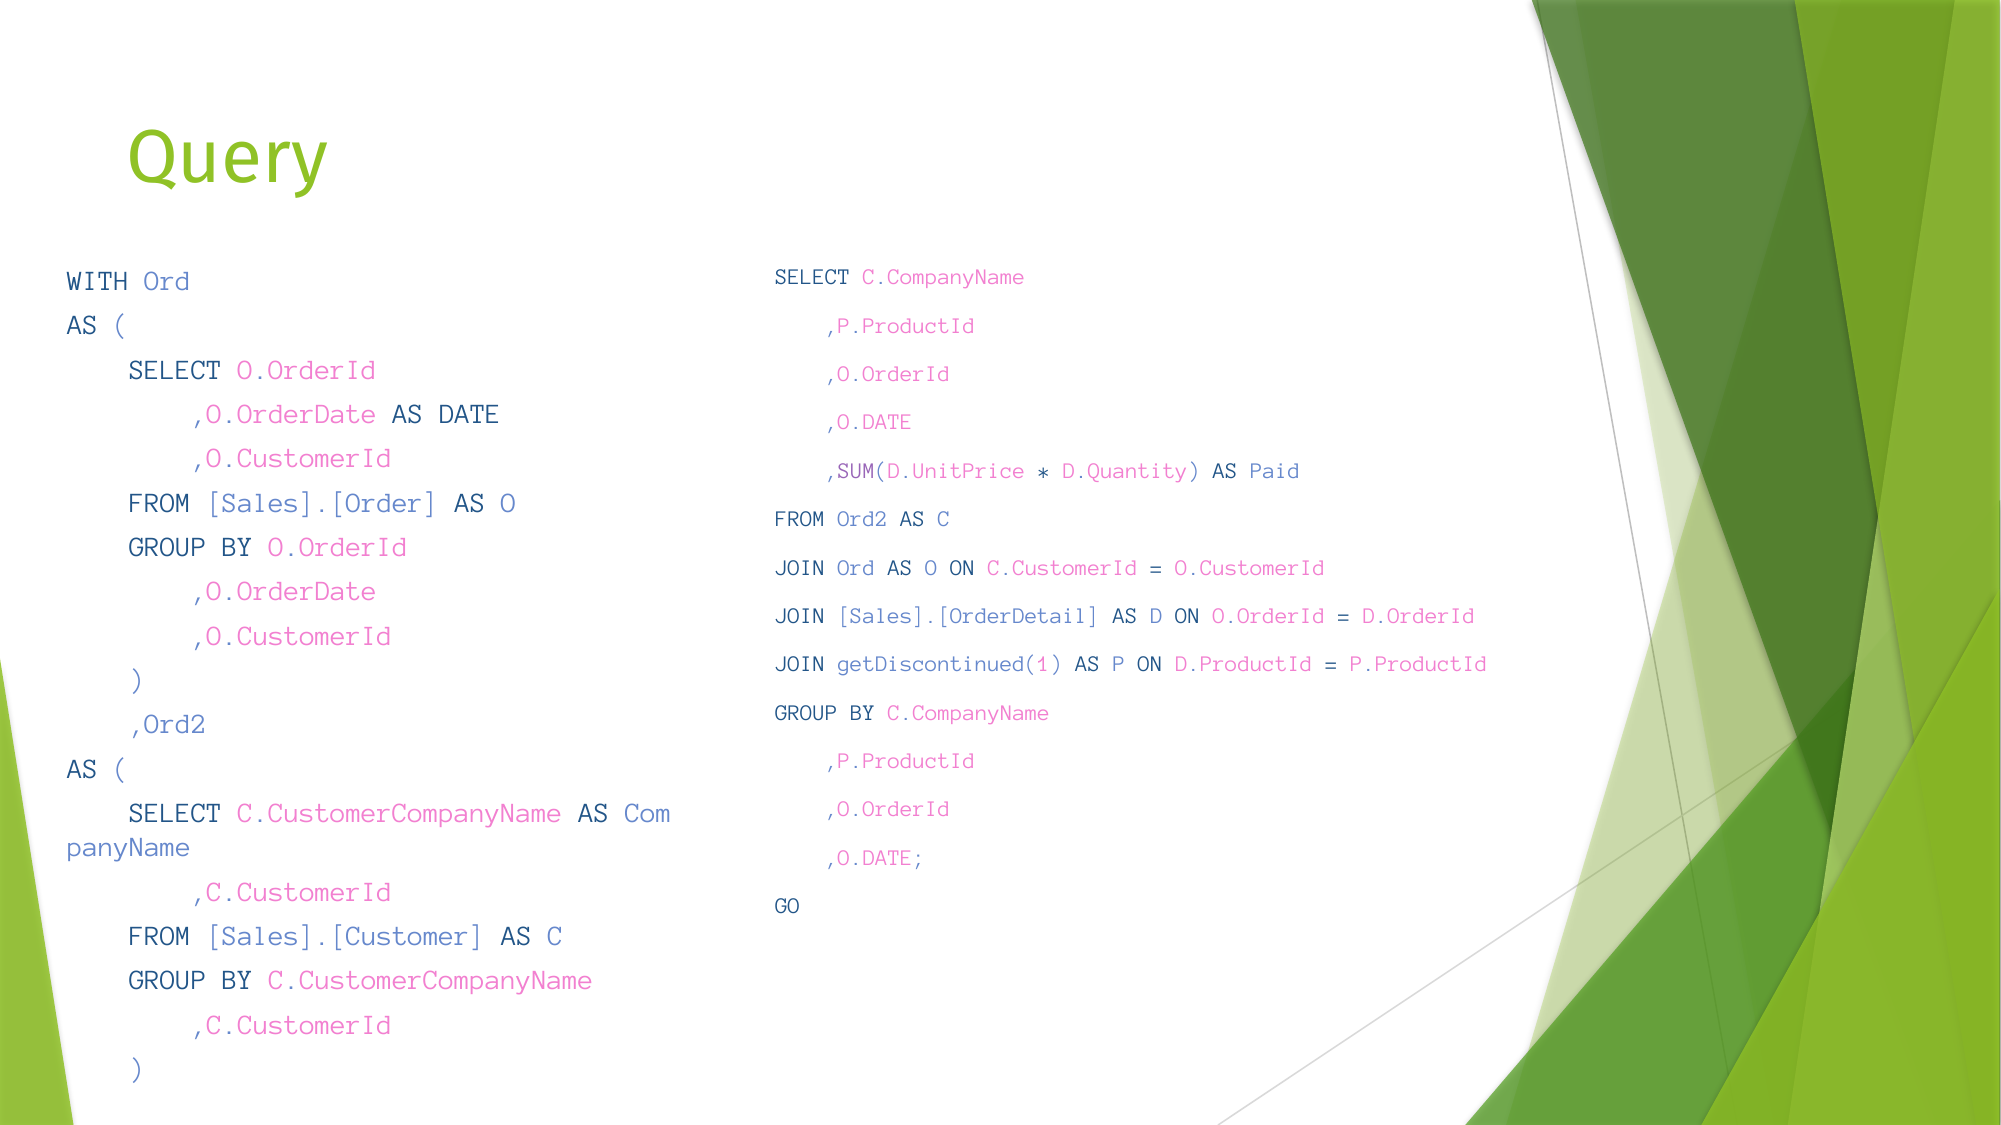

# Query
WITH Ord
AS (
    SELECT O.OrderId
        ,O.OrderDate AS DATE
        ,O.CustomerId
    FROM [Sales].[Order] AS O
    GROUP BY O.OrderId
        ,O.OrderDate
        ,O.CustomerId
    )
    ,Ord2
AS (
    SELECT C.CustomerCompanyName AS CompanyName
        ,C.CustomerId
    FROM [Sales].[Customer] AS C
    GROUP BY C.CustomerCompanyName
        ,C.CustomerId
    )

SELECT C.CompanyName
    ,P.ProductId
    ,O.OrderId
    ,O.DATE
    ,SUM(D.UnitPrice * D.Quantity) AS Paid
FROM Ord2 AS C
JOIN Ord AS O ON C.CustomerId = O.CustomerId
JOIN [Sales].[OrderDetail] AS D ON O.OrderId = D.OrderId
JOIN getDiscontinued(1) AS P ON D.ProductId = P.ProductId
GROUP BY C.CompanyName
    ,P.ProductId
    ,O.OrderId
    ,O.DATE;
GO